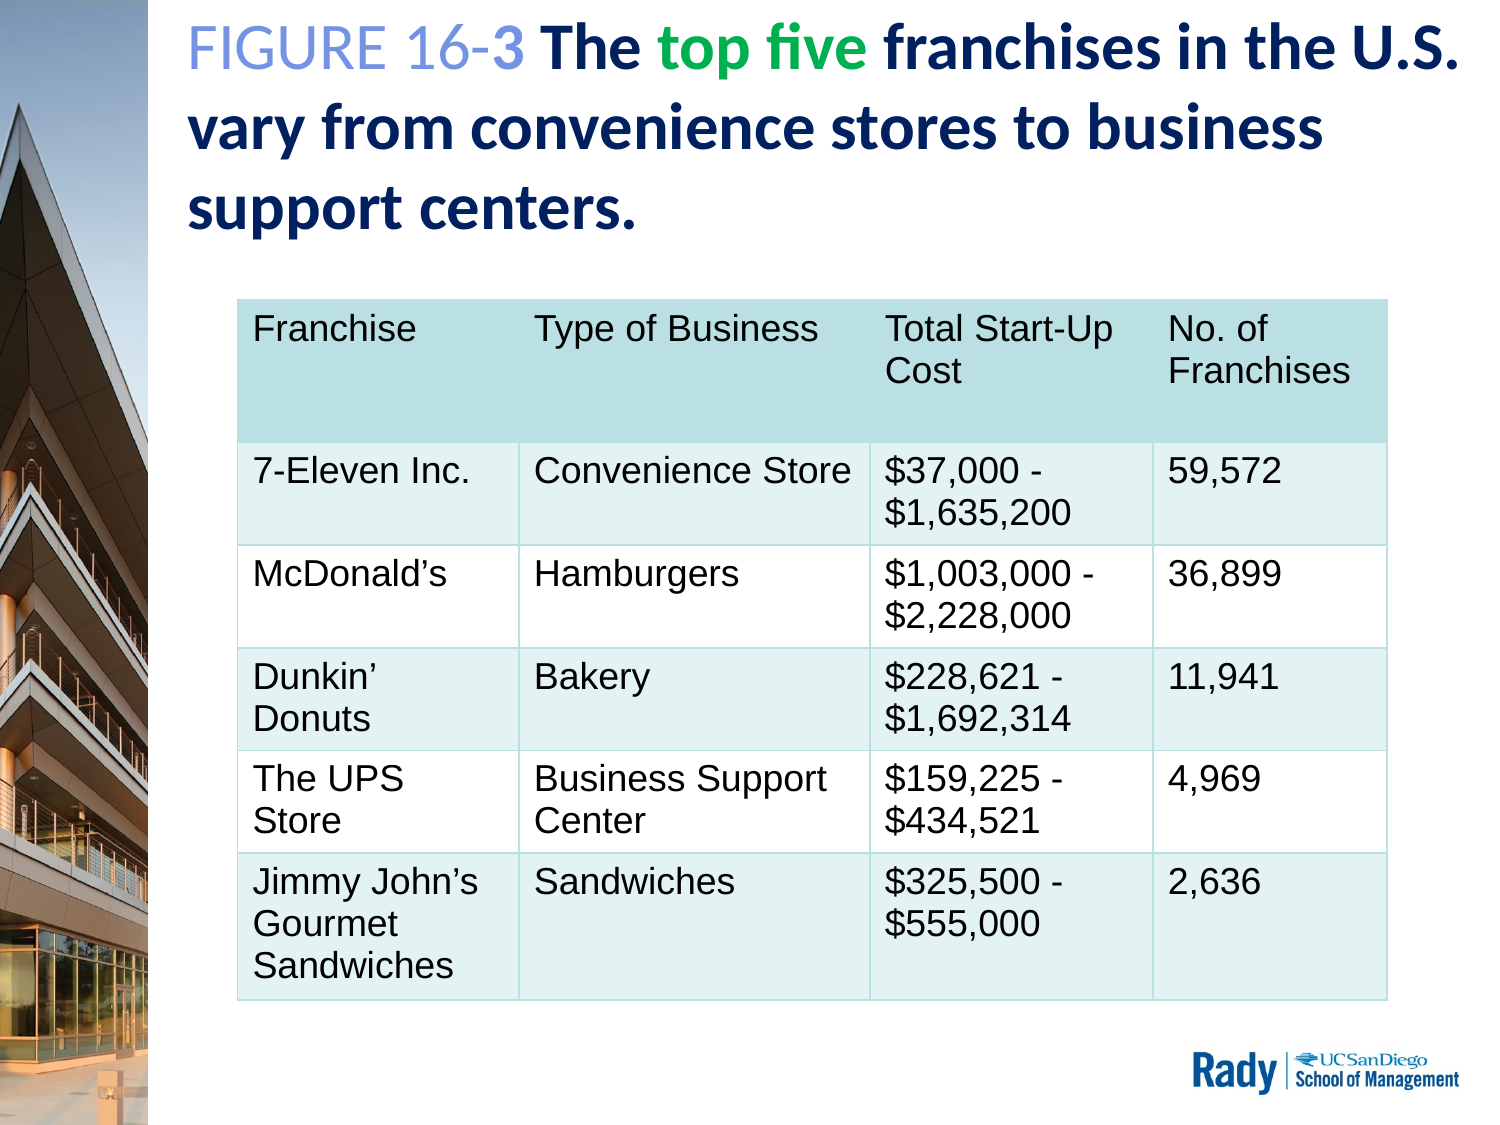

# FIGURE 16-3 The top five franchises in the U.S. vary from convenience stores to business support centers.
| Franchise | Type of Business | Total Start-Up Cost | No. of Franchises |
| --- | --- | --- | --- |
| 7-Eleven Inc. | Convenience Store | $37,000 - $1,635,200 | 59,572 |
| McDonald’s | Hamburgers | $1,003,000 - $2,228,000 | 36,899 |
| Dunkin’ Donuts | Bakery | $228,621 - $1,692,314 | 11,941 |
| The UPS Store | Business Support Center | $159,225 - $434,521 | 4,969 |
| Jimmy John’s Gourmet Sandwiches | Sandwiches | $325,500 - $555,000 | 2,636 |